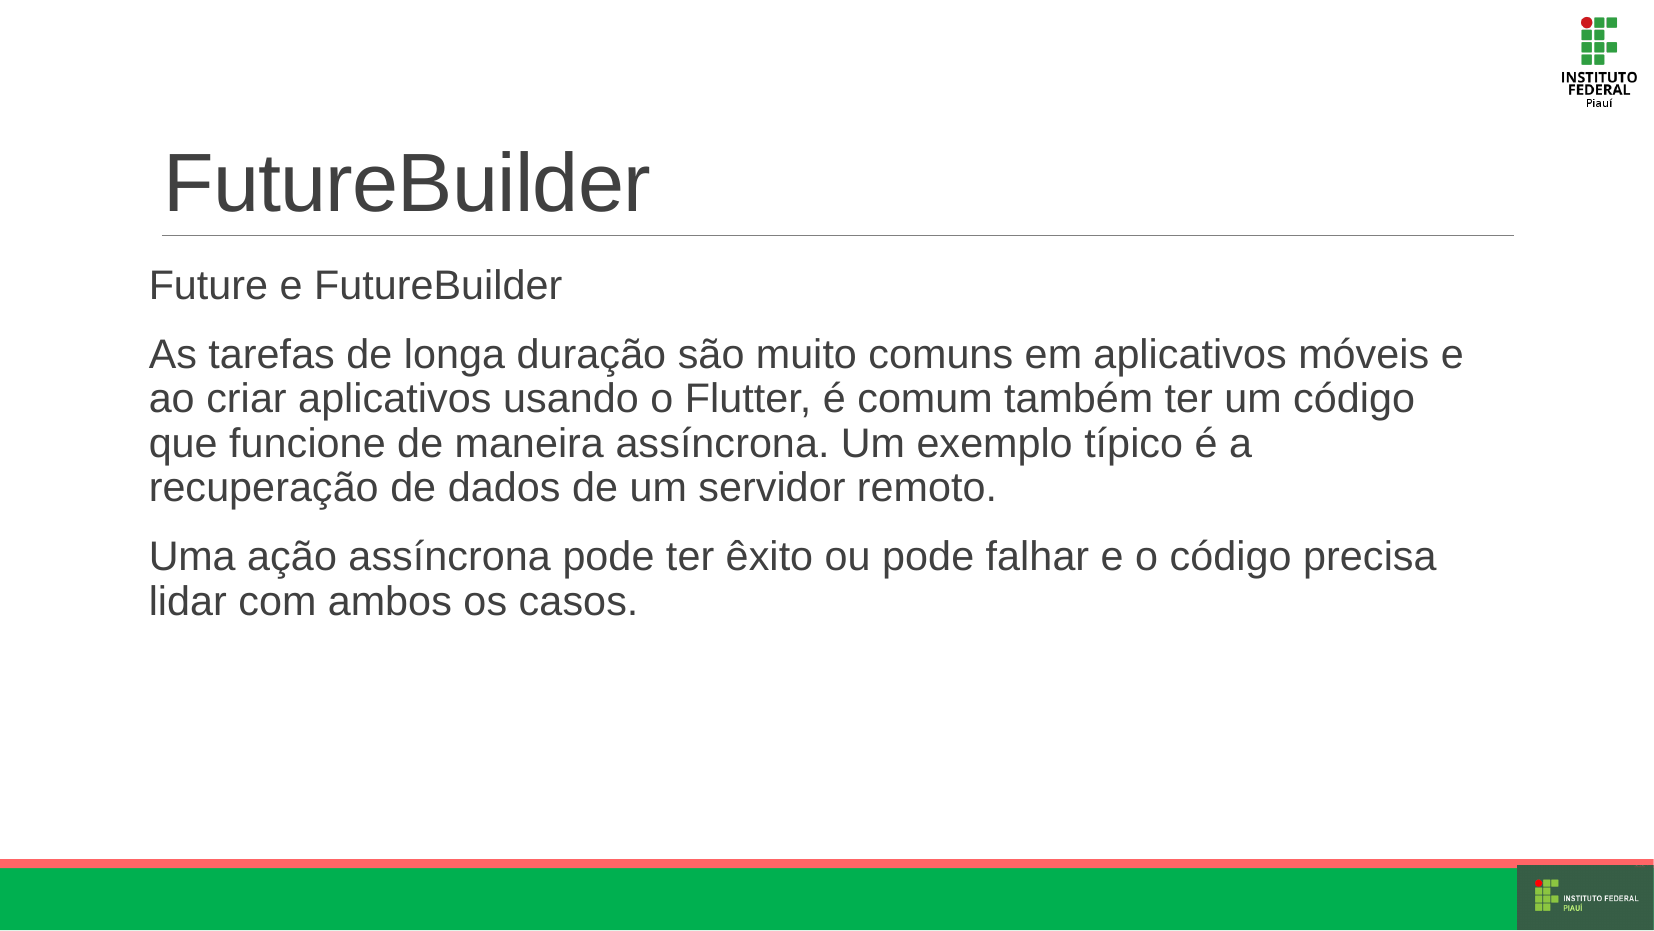

# FutureBuilder
Future e FutureBuilder
As tarefas de longa duração são muito comuns em aplicativos móveis e ao criar aplicativos usando o Flutter, é comum também ter um código que funcione de maneira assíncrona. Um exemplo típico é a recuperação de dados de um servidor remoto.
Uma ação assíncrona pode ter êxito ou pode falhar e o código precisa lidar com ambos os casos.